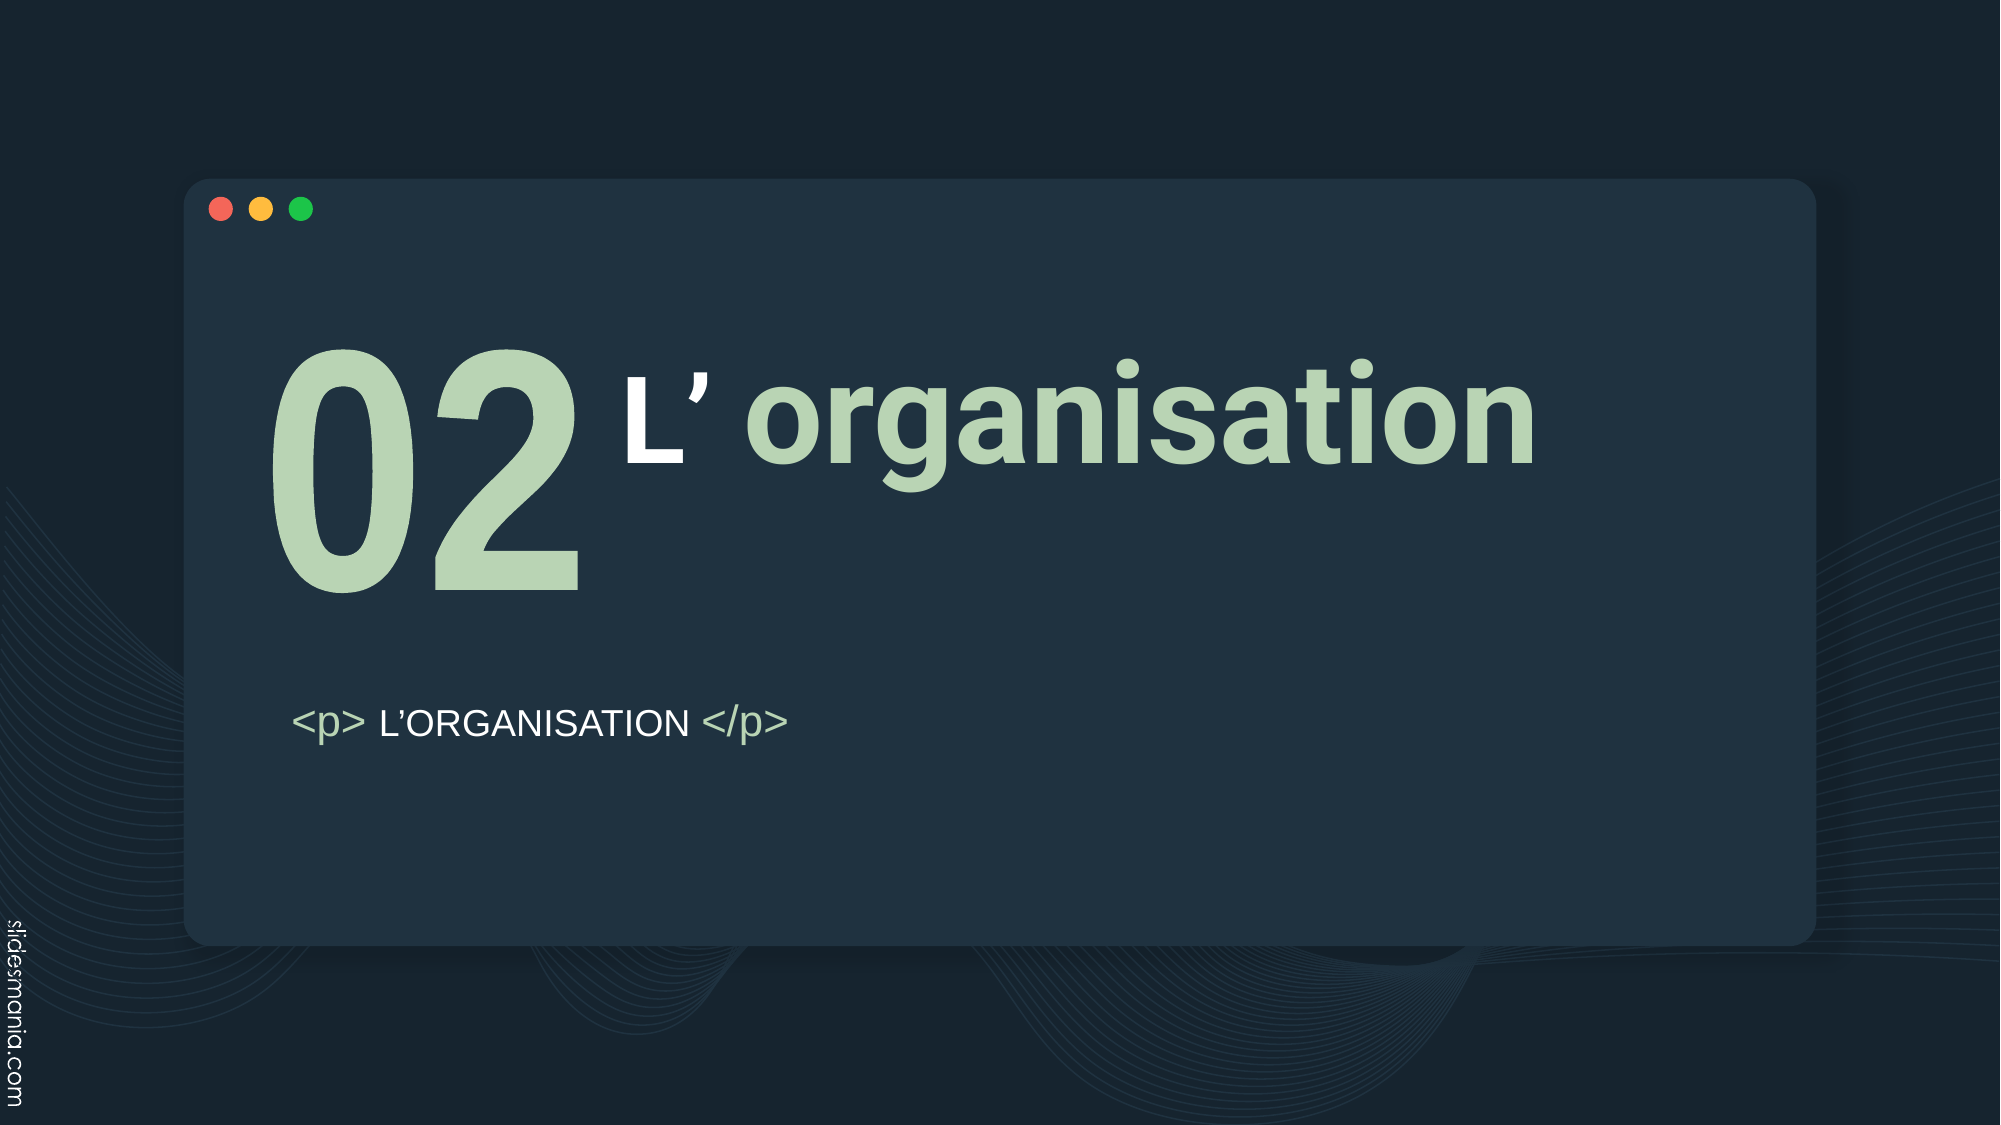

# L’ organisation
02
<p> L’ORGANISATION </p>